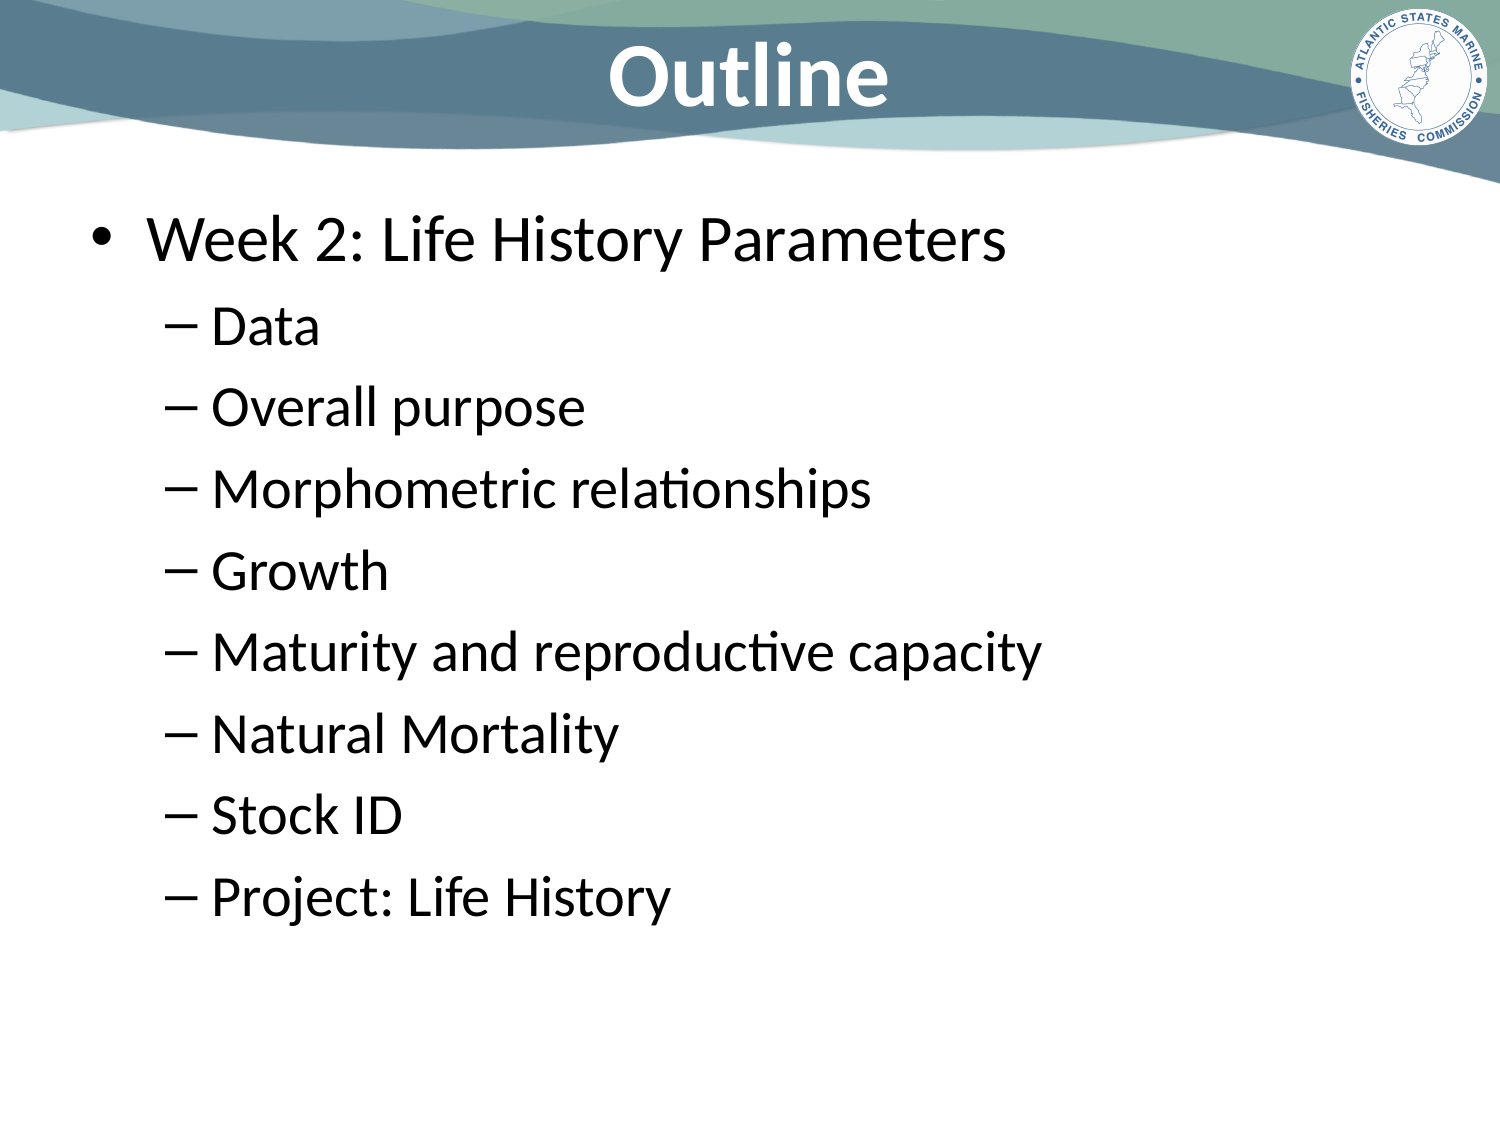

# Outline
Week 2: Life History Parameters
Data
Overall purpose
Morphometric relationships
Growth
Maturity and reproductive capacity
Natural Mortality
Stock ID
Project: Life History